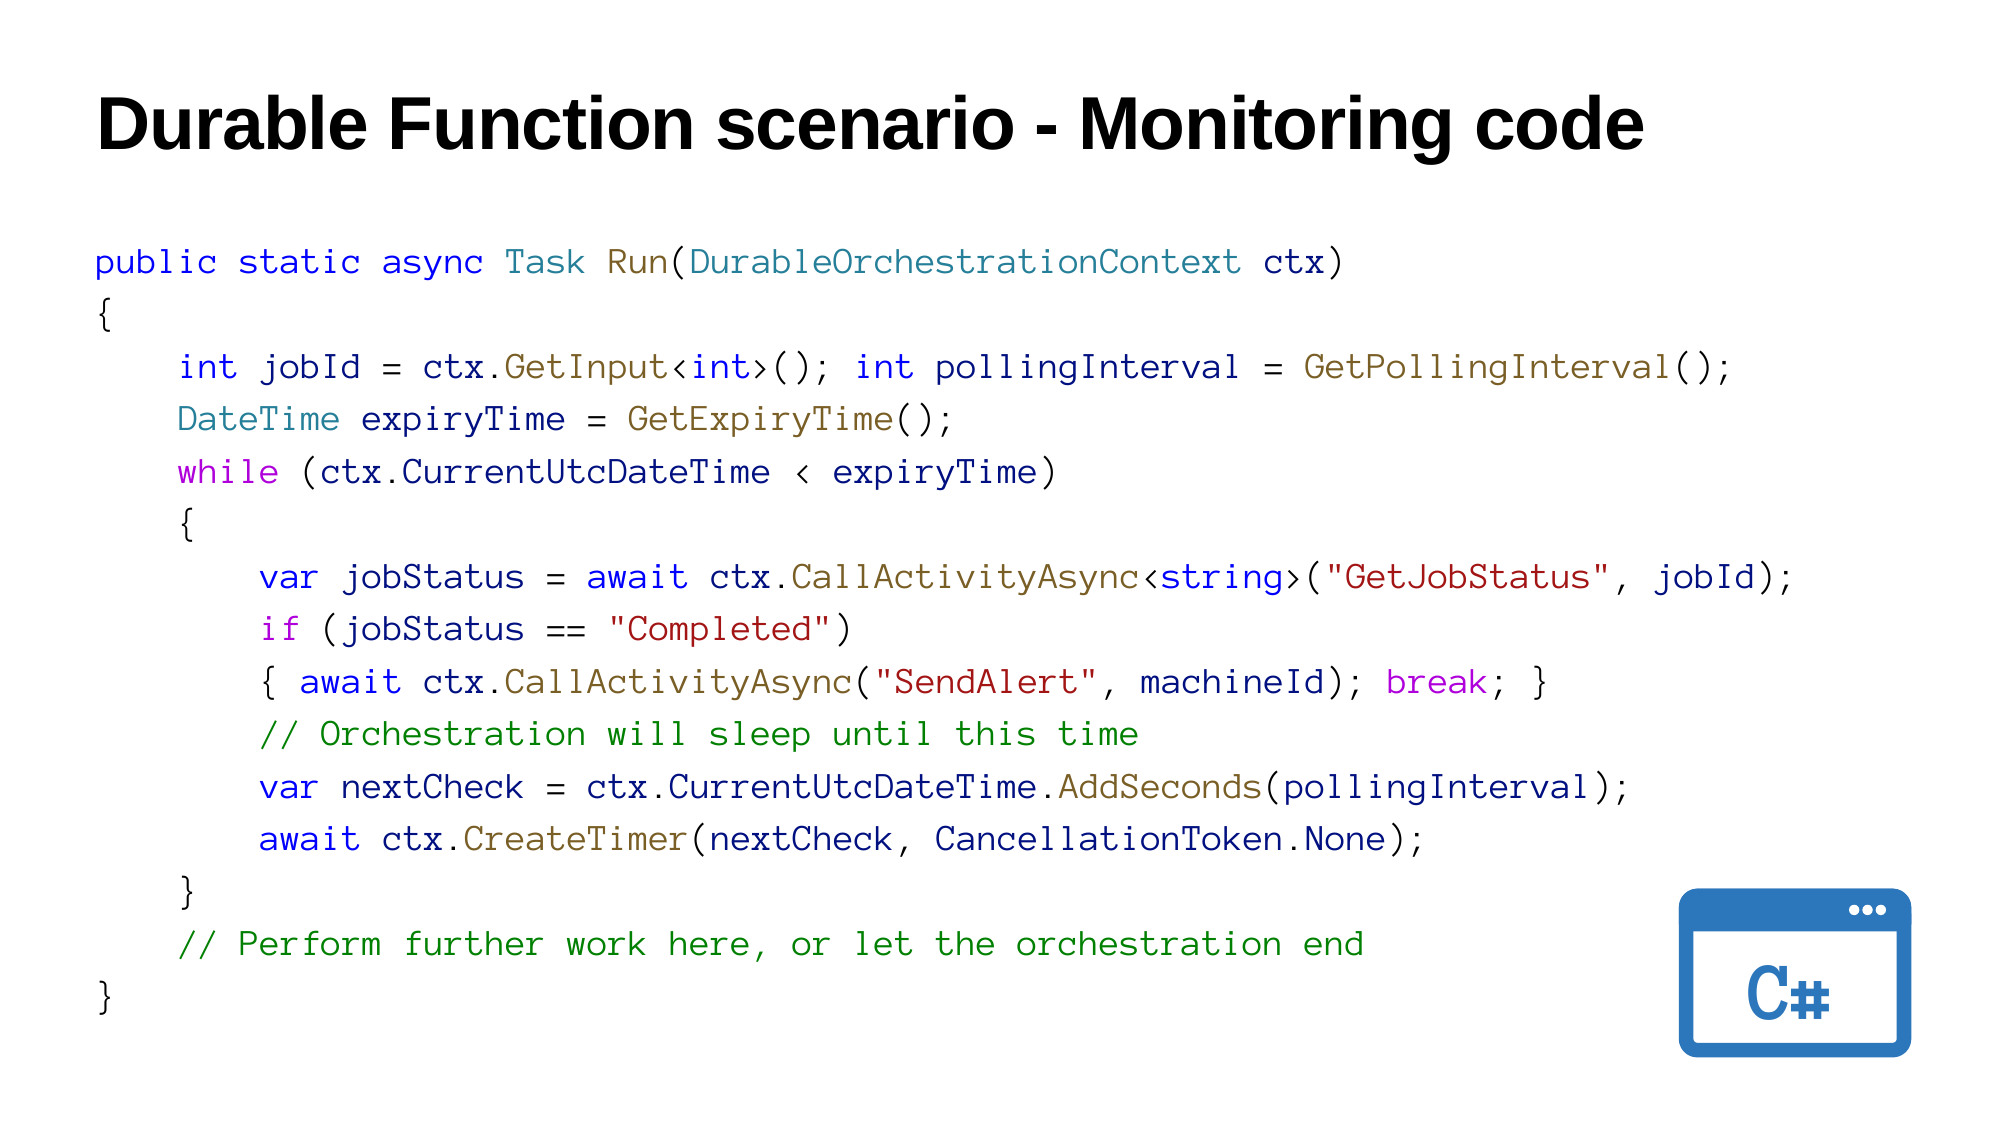

# Durable Function scenario - Monitoring code
public static async Task Run(DurableOrchestrationContext ctx)
{
    int jobId = ctx.GetInput<int>(); int pollingInterval = GetPollingInterval();
    DateTime expiryTime = GetExpiryTime();
    while (ctx.CurrentUtcDateTime < expiryTime)
    {
        var jobStatus = await ctx.CallActivityAsync<string>("GetJobStatus", jobId);
        if (jobStatus == "Completed")
        { await ctx.CallActivityAsync("SendAlert", machineId); break; }
        // Orchestration will sleep until this time
        var nextCheck = ctx.CurrentUtcDateTime.AddSeconds(pollingInterval);
        await ctx.CreateTimer(nextCheck, CancellationToken.None);
    }
    // Perform further work here, or let the orchestration end
}